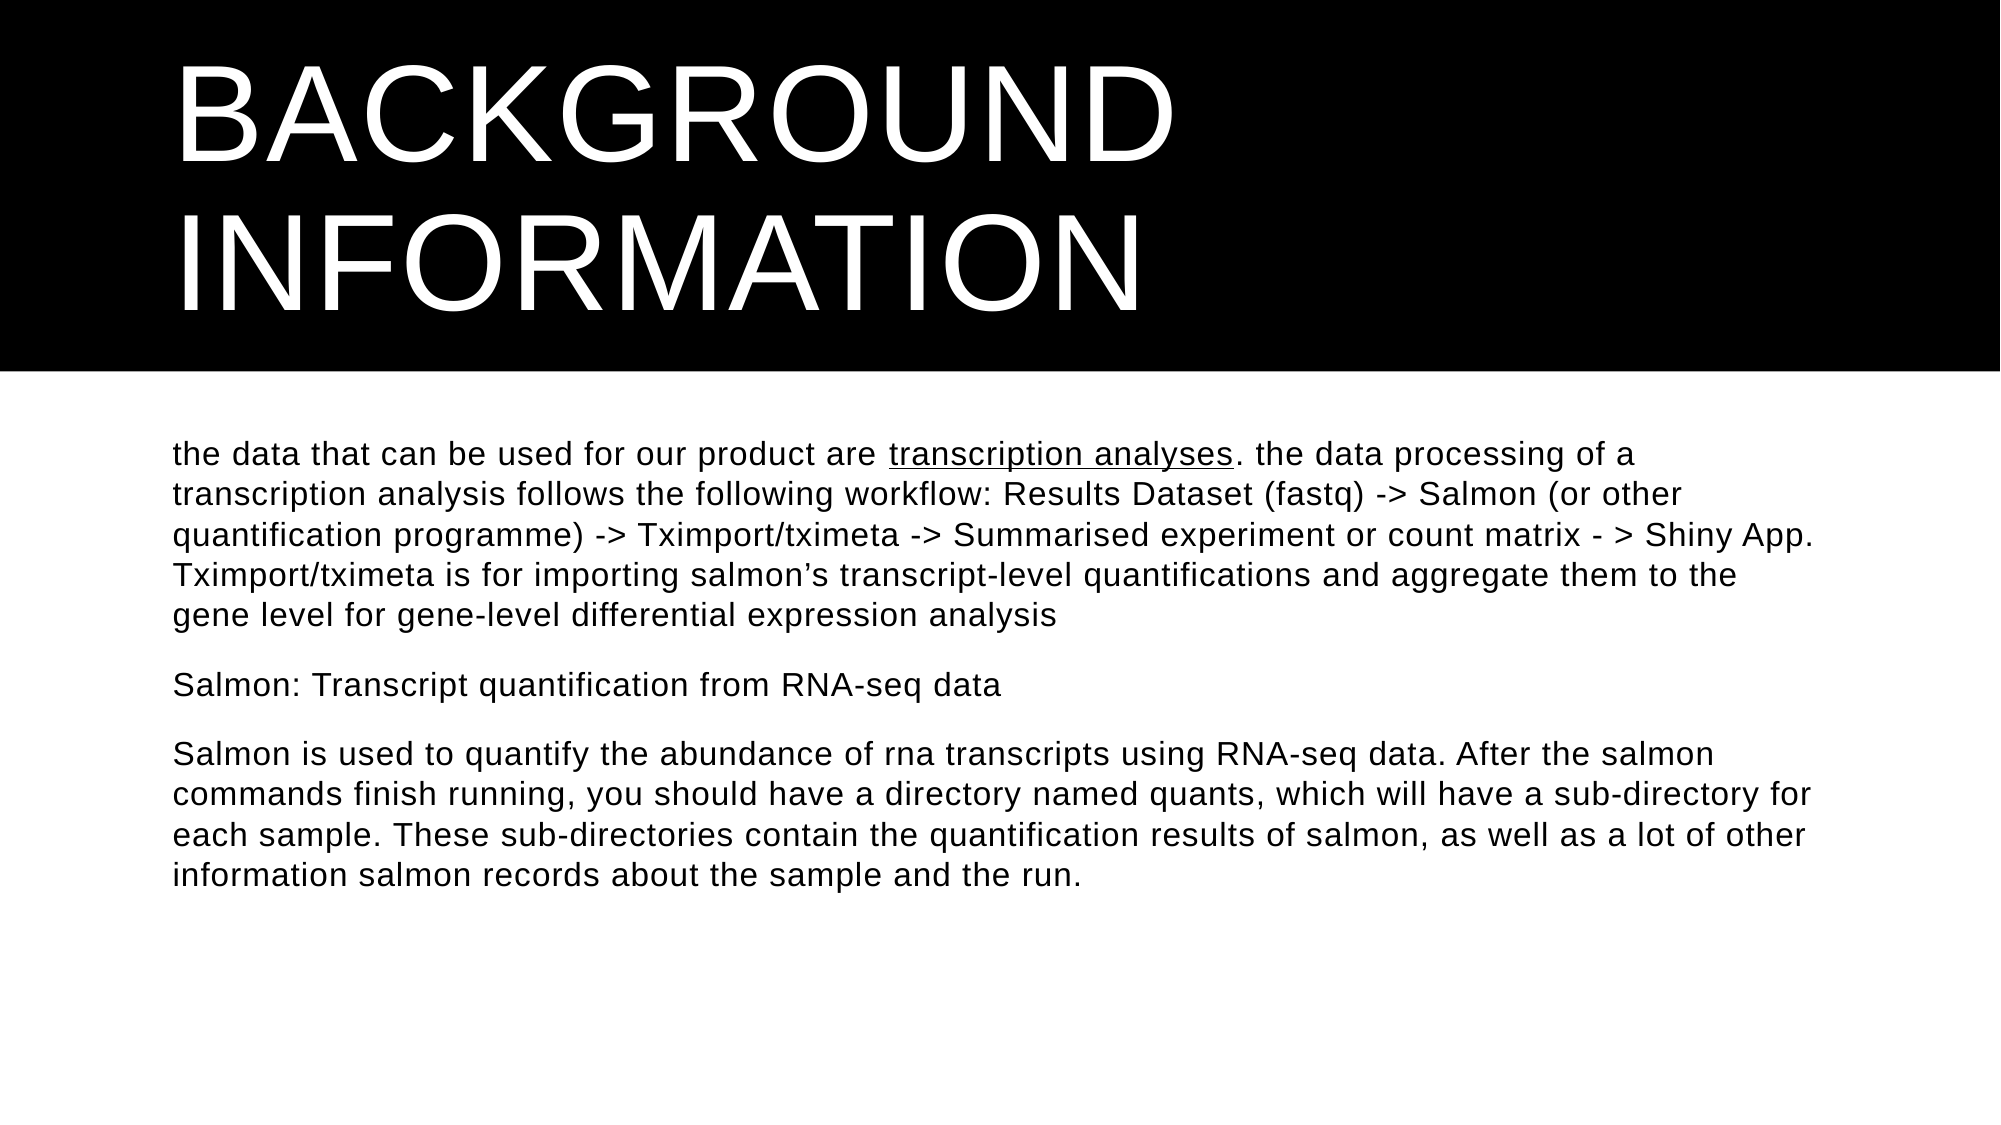

# Background information
the data that can be used for our product are transcription analyses. the data processing of a transcription analysis follows the following workflow: Results Dataset (fastq) -> Salmon (or other quantification programme) -> Tximport/tximeta -> Summarised experiment or count matrix - > Shiny App. Tximport/tximeta is for importing salmon’s transcript-level quantifications and aggregate them to the gene level for gene-level differential expression analysis
Salmon: Transcript quantification from RNA-seq data
Salmon is used to quantify the abundance of rna transcripts using RNA-seq data. After the salmon commands finish running, you should have a directory named quants, which will have a sub-directory for each sample. These sub-directories contain the quantification results of salmon, as well as a lot of other information salmon records about the sample and the run.